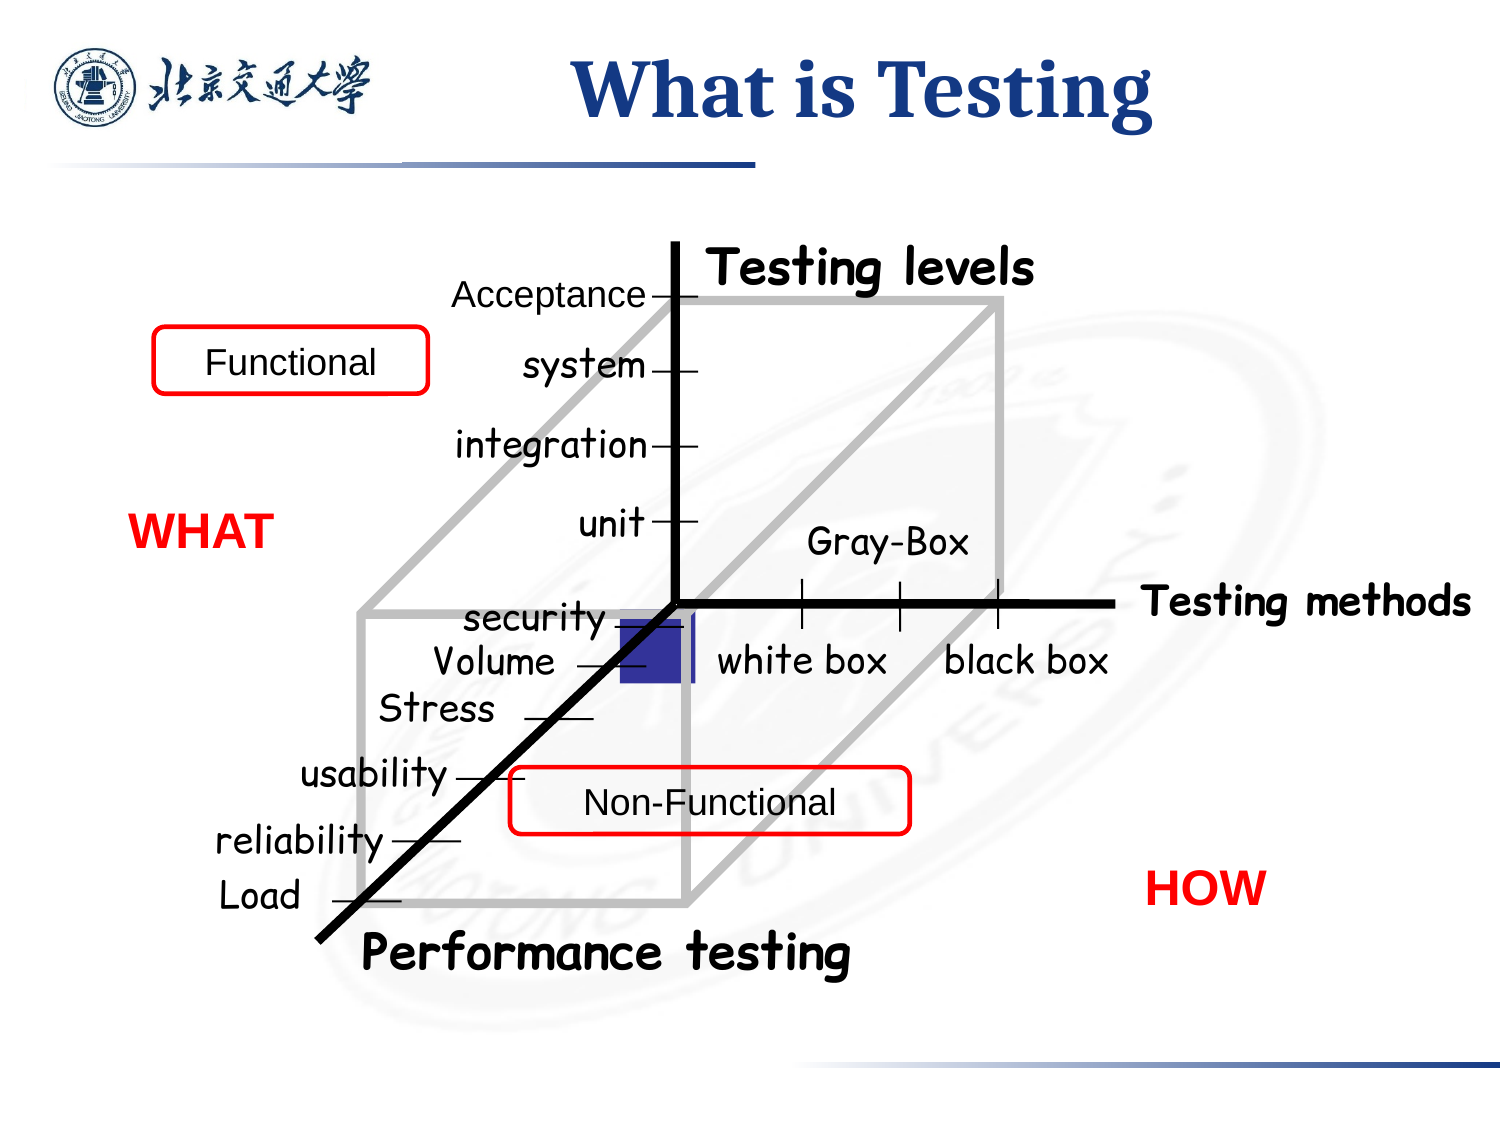

# What is Testing
Testing levels

Acceptance

Functional
system

integration

WHAT
unit
Gray-Box

Testing methods

security

white box
black box
Volume

Stress

usability
Non-Functional

reliability

HOW
Load

Performance testing